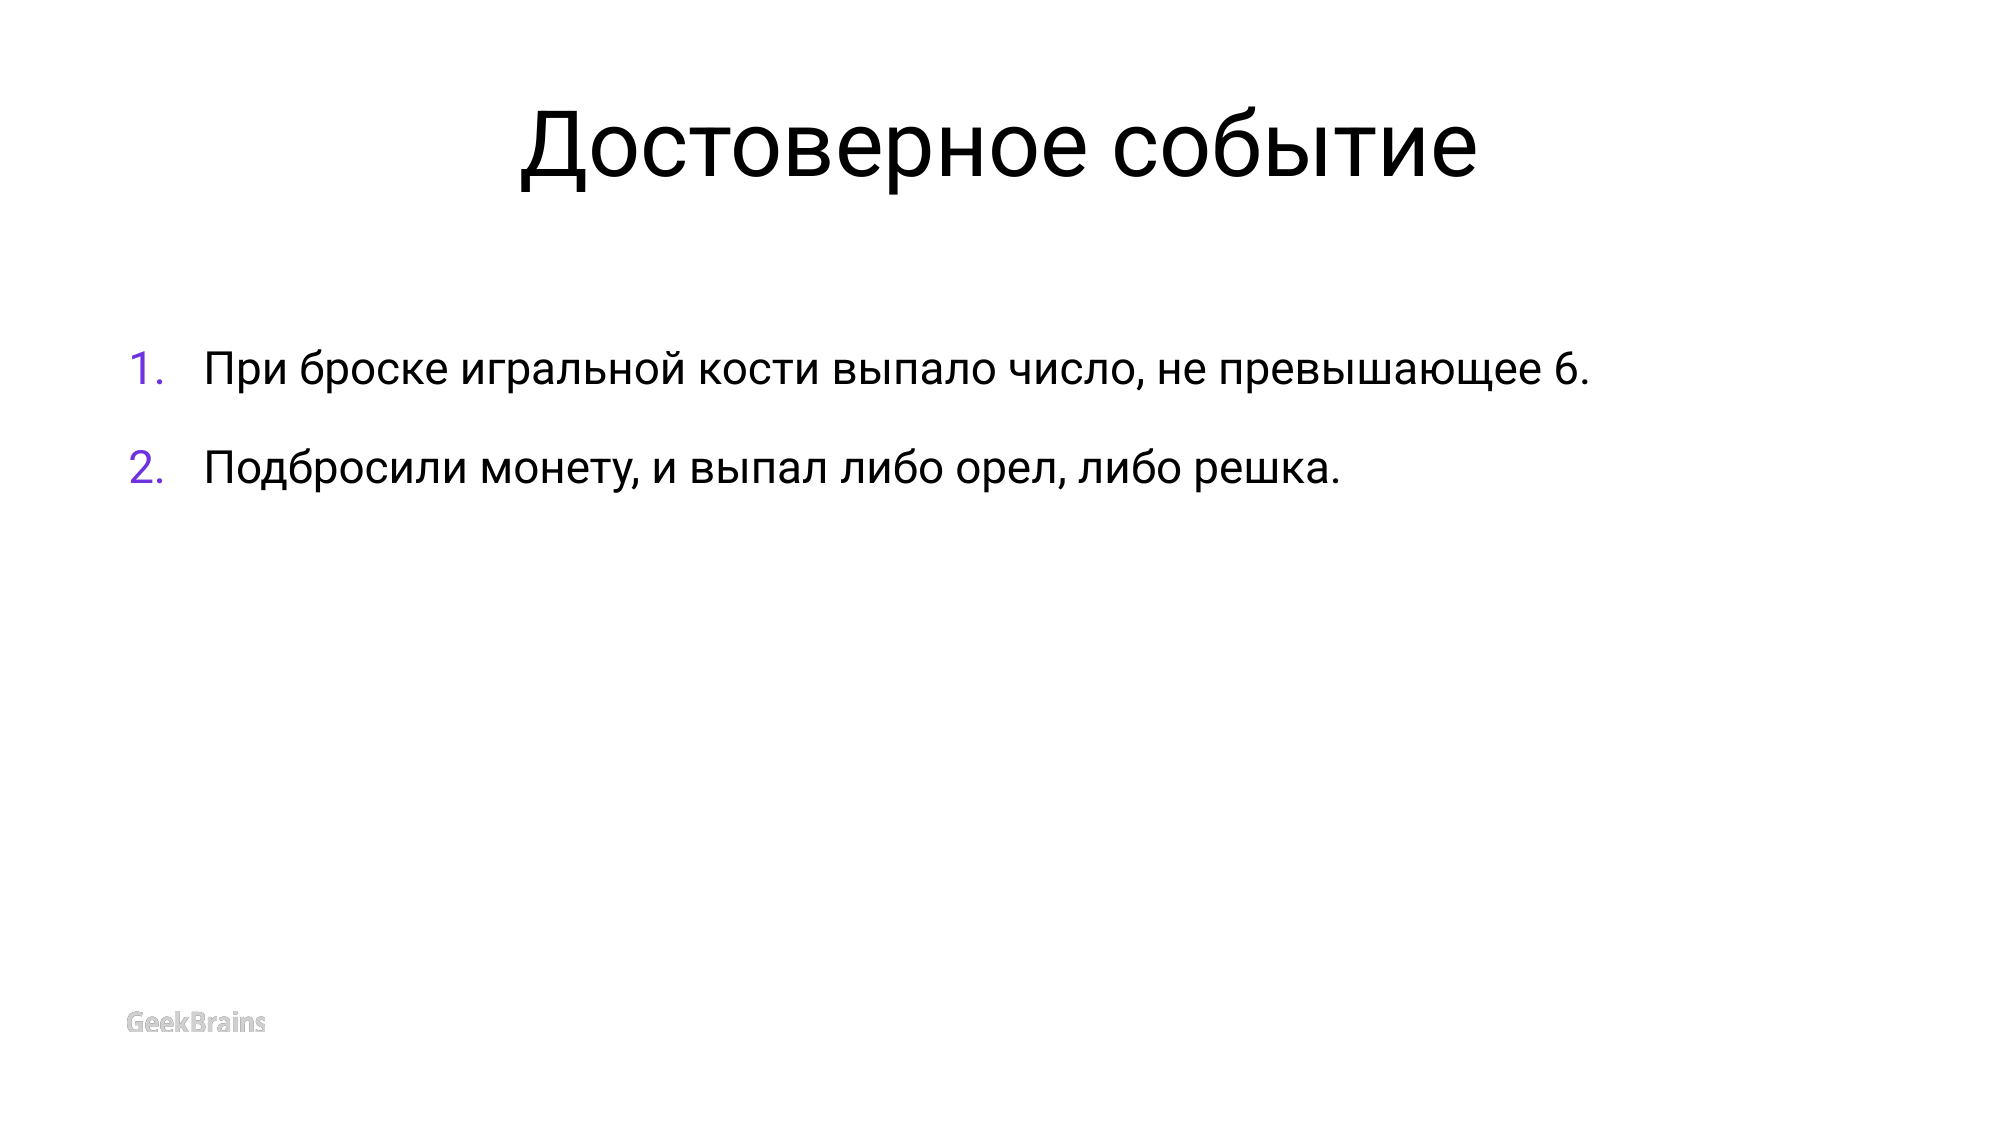

# Достоверное событие
При броске игральной кости выпало число, не превышающее 6.
Подбросили монету, и выпал либо орел, либо решка.